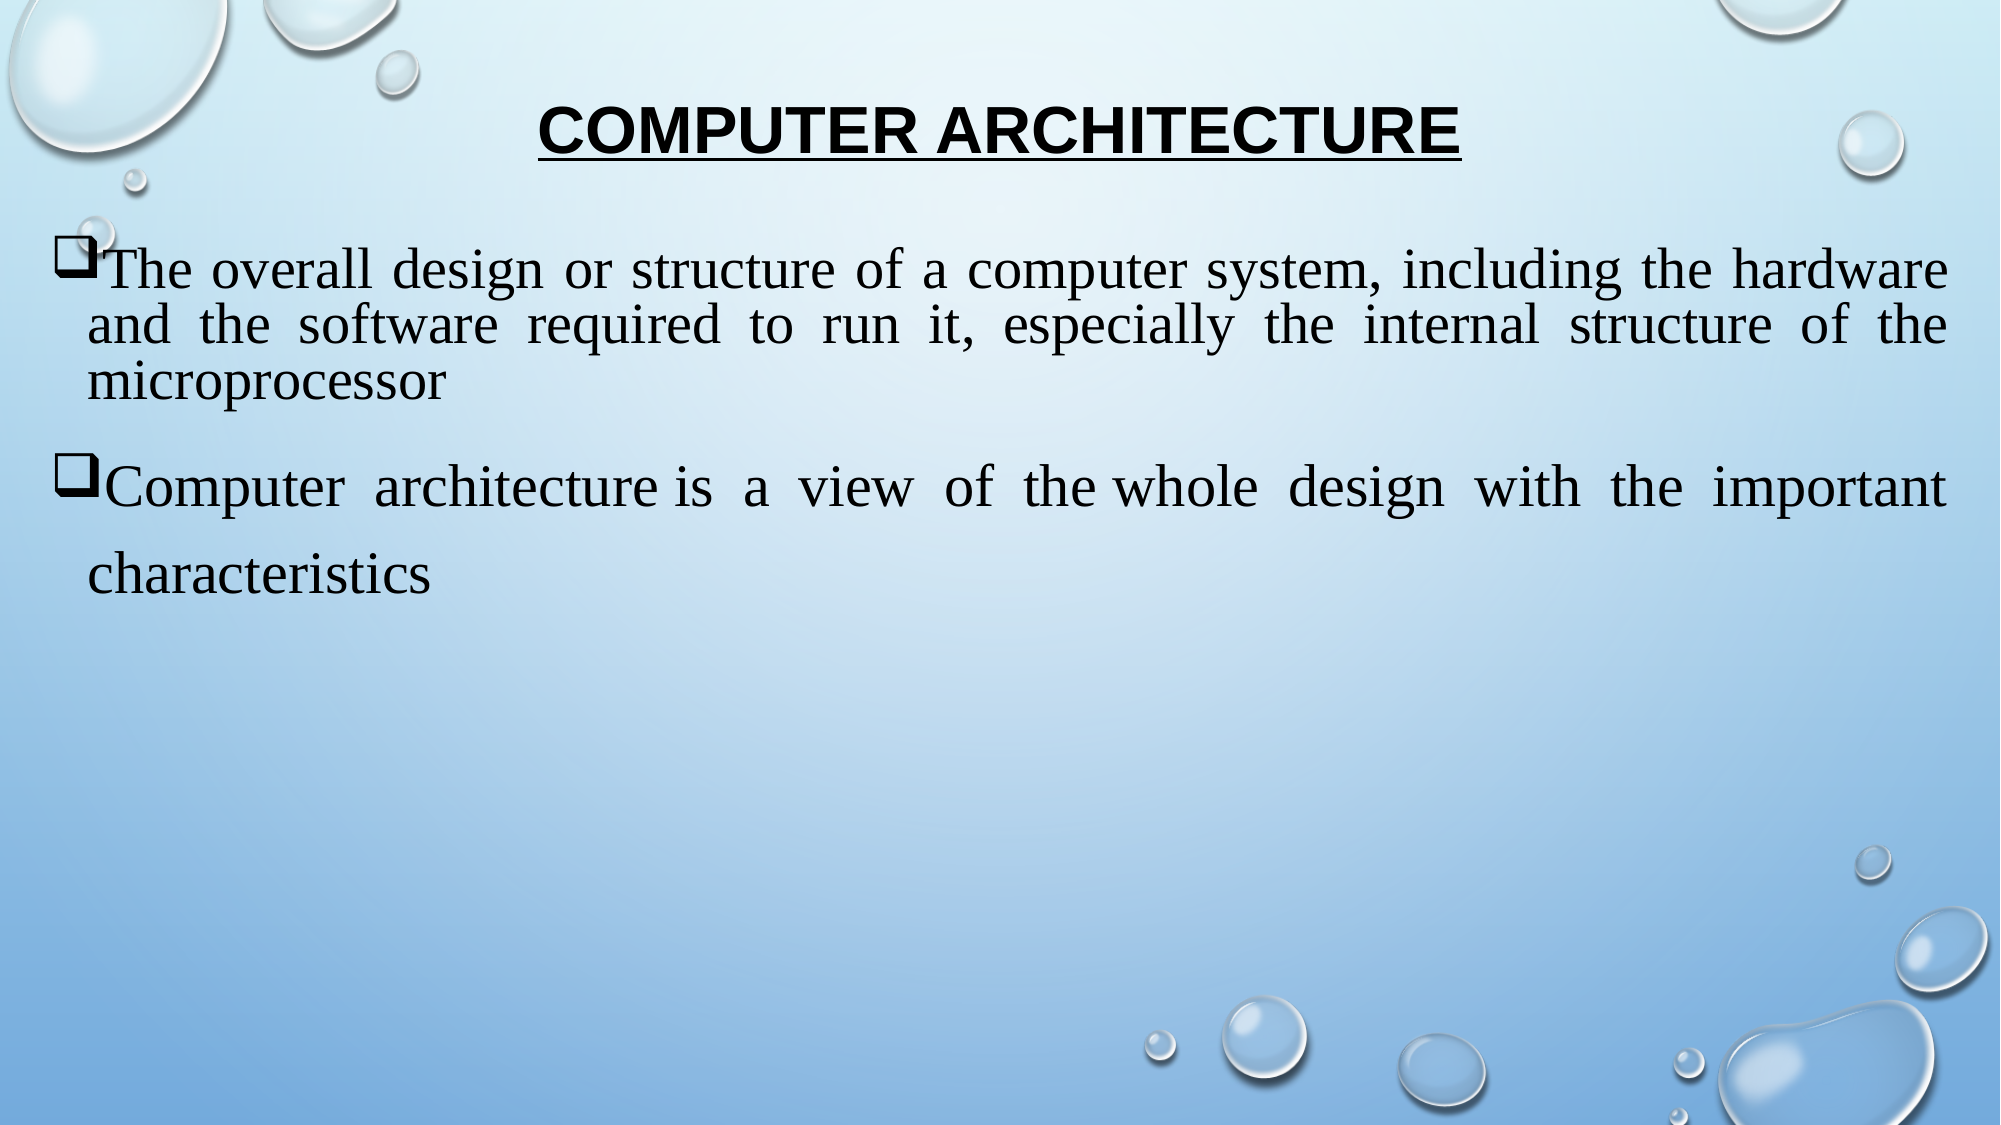

# Computer architecture
The overall design or structure of a computer system, including the hardware and the software required to run it, especially the internal structure of the microprocessor
Computer architecture is a view of the whole design with the important characteristics